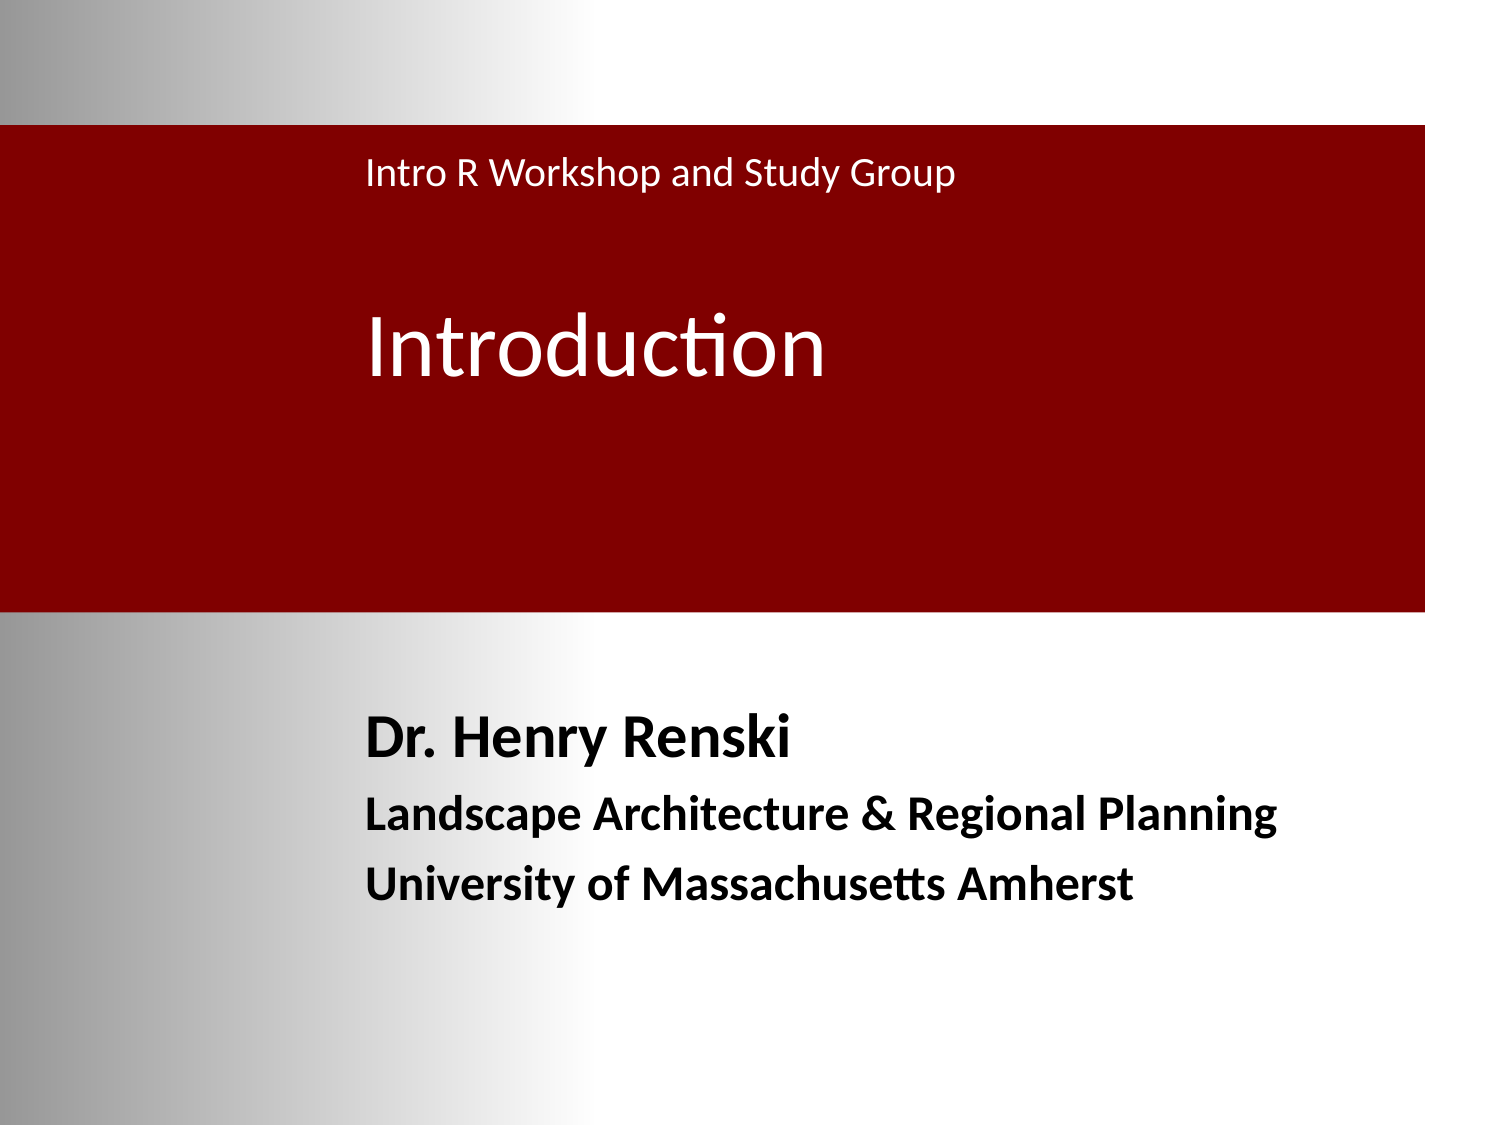

# Intro R Workshop and Study Group Introduction
Dr. Henry Renski
Landscape Architecture & Regional Planning
University of Massachusetts Amherst